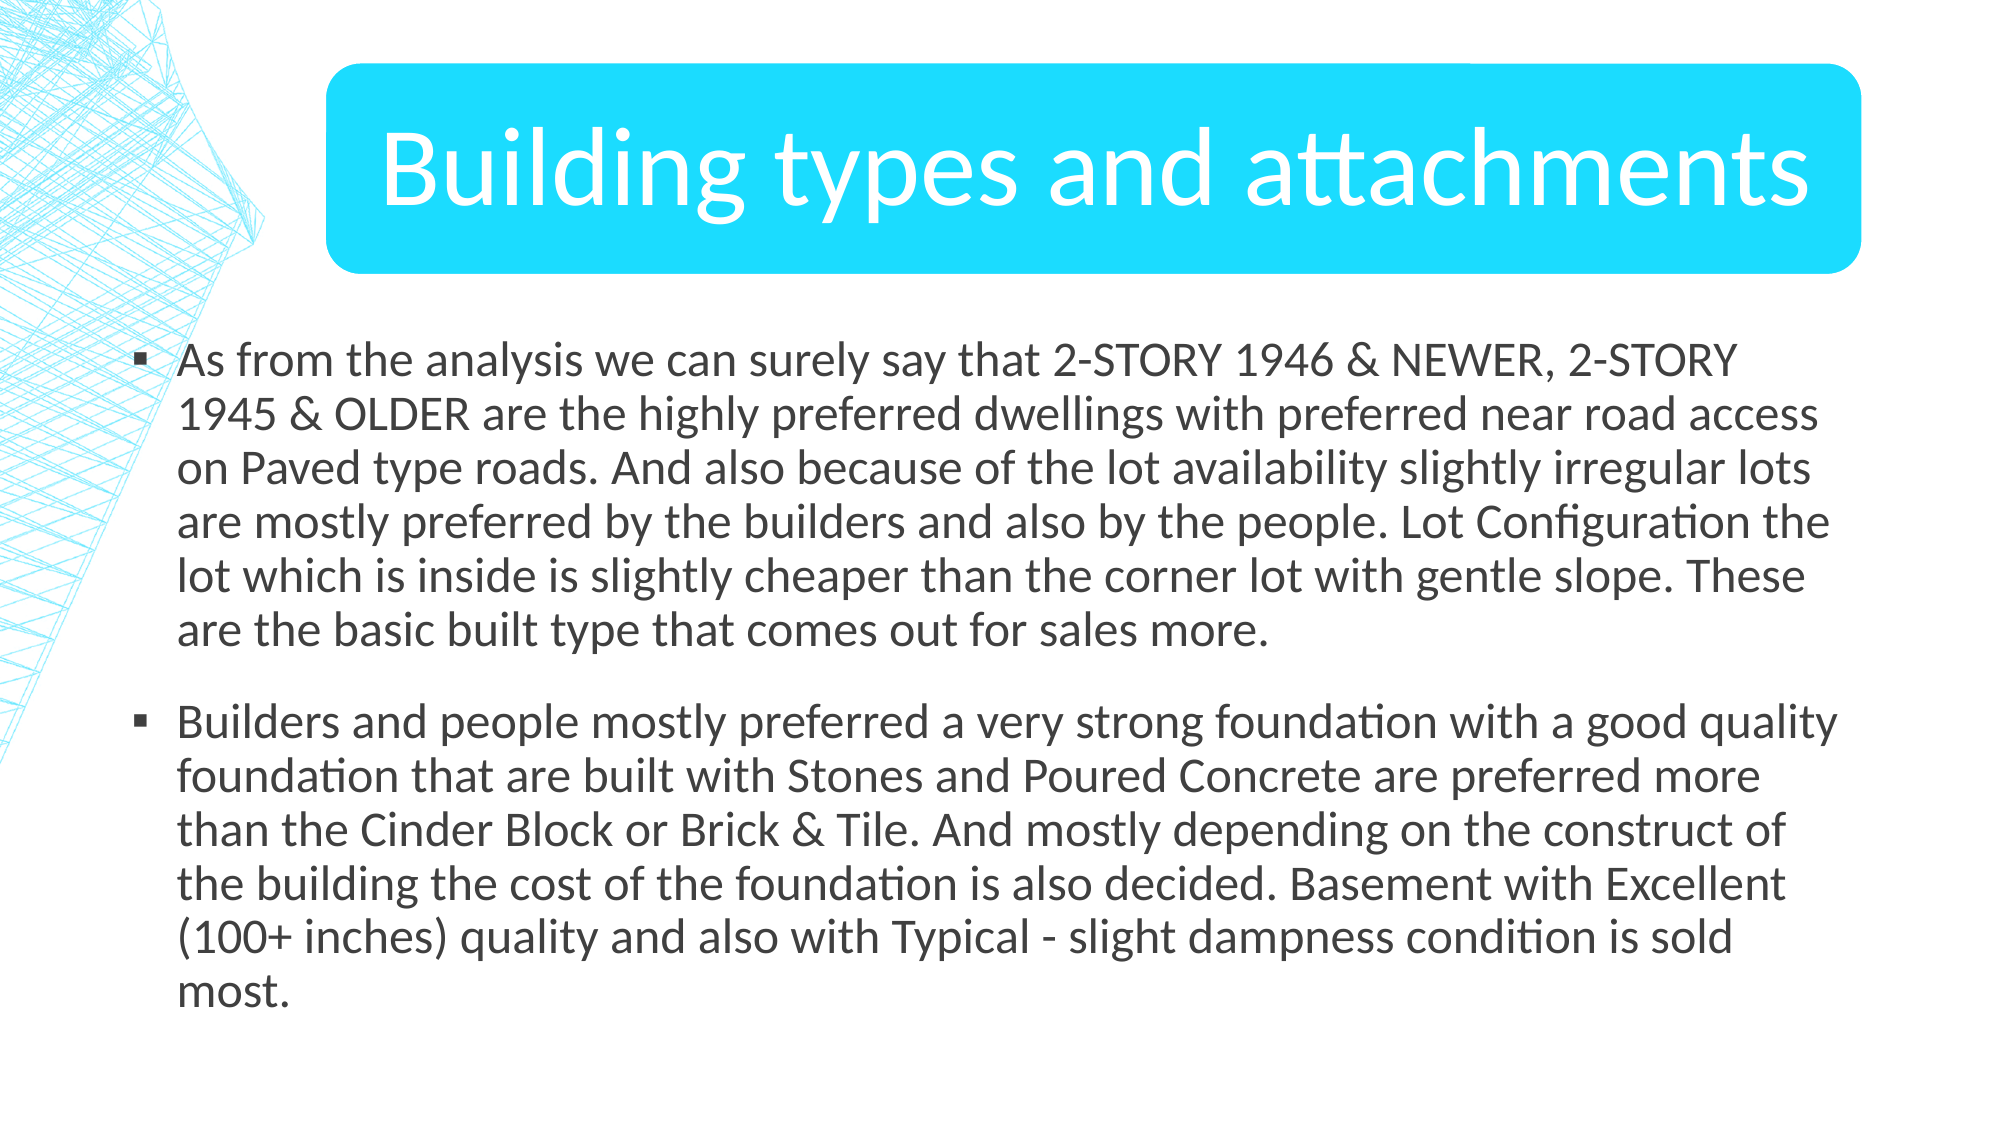

Building types and attachments
As from the analysis we can surely say that 2-STORY 1946 & NEWER, 2-STORY 1945 & OLDER are the highly preferred dwellings with preferred near road access on Paved type roads. And also because of the lot availability slightly irregular lots are mostly preferred by the builders and also by the people. Lot Configuration the lot which is inside is slightly cheaper than the corner lot with gentle slope. These are the basic built type that comes out for sales more.
Builders and people mostly preferred a very strong foundation with a good quality foundation that are built with Stones and Poured Concrete are preferred more than the Cinder Block or Brick & Tile. And mostly depending on the construct of the building the cost of the foundation is also decided. Basement with Excellent (100+ inches) quality and also with Typical - slight dampness condition is sold most.